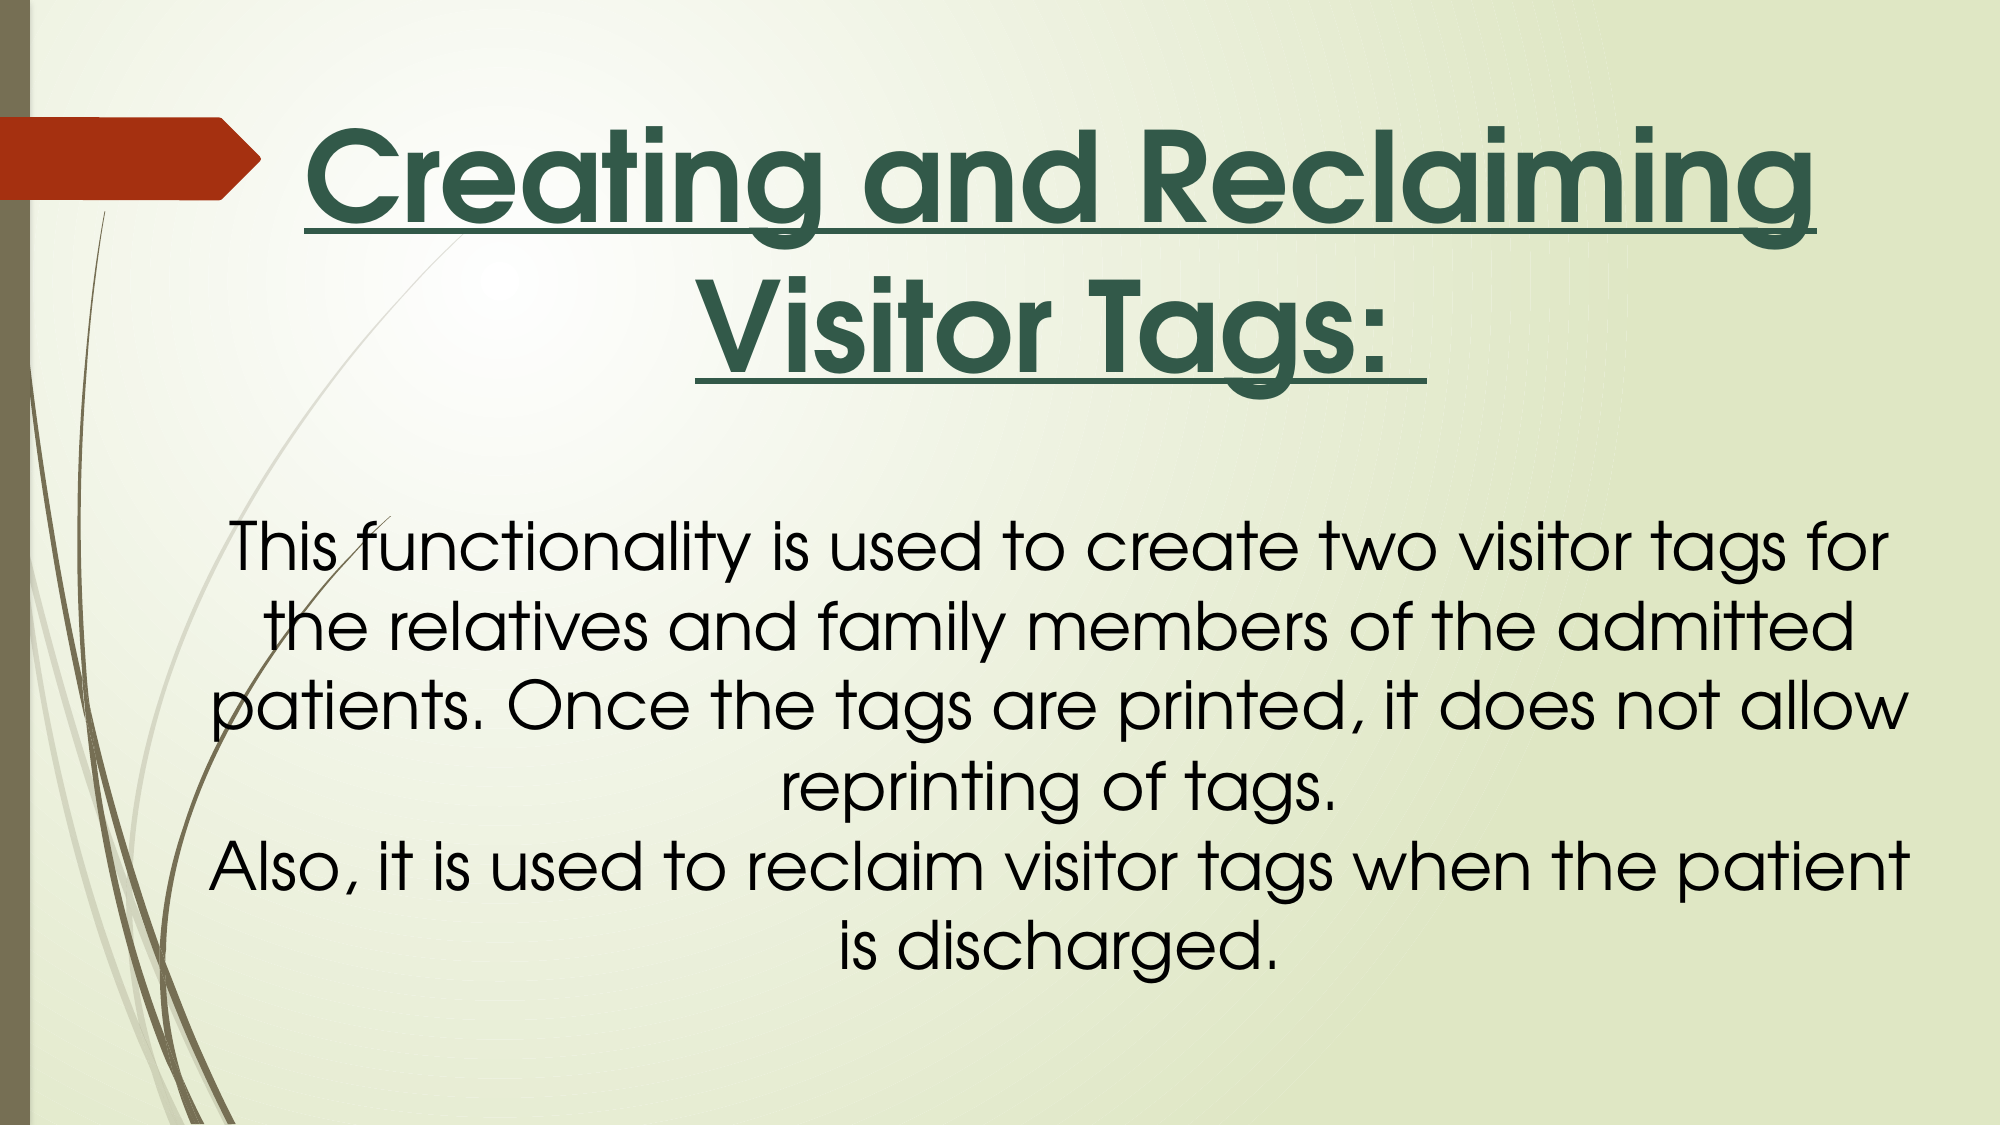

# Creating and Reclaiming Visitor Tags:
This functionality is used to create two visitor tags for the relatives and family members of the admitted patients. Once the tags are printed, it does not allow reprinting of tags.
Also, it is used to reclaim visitor tags when the patient is discharged.